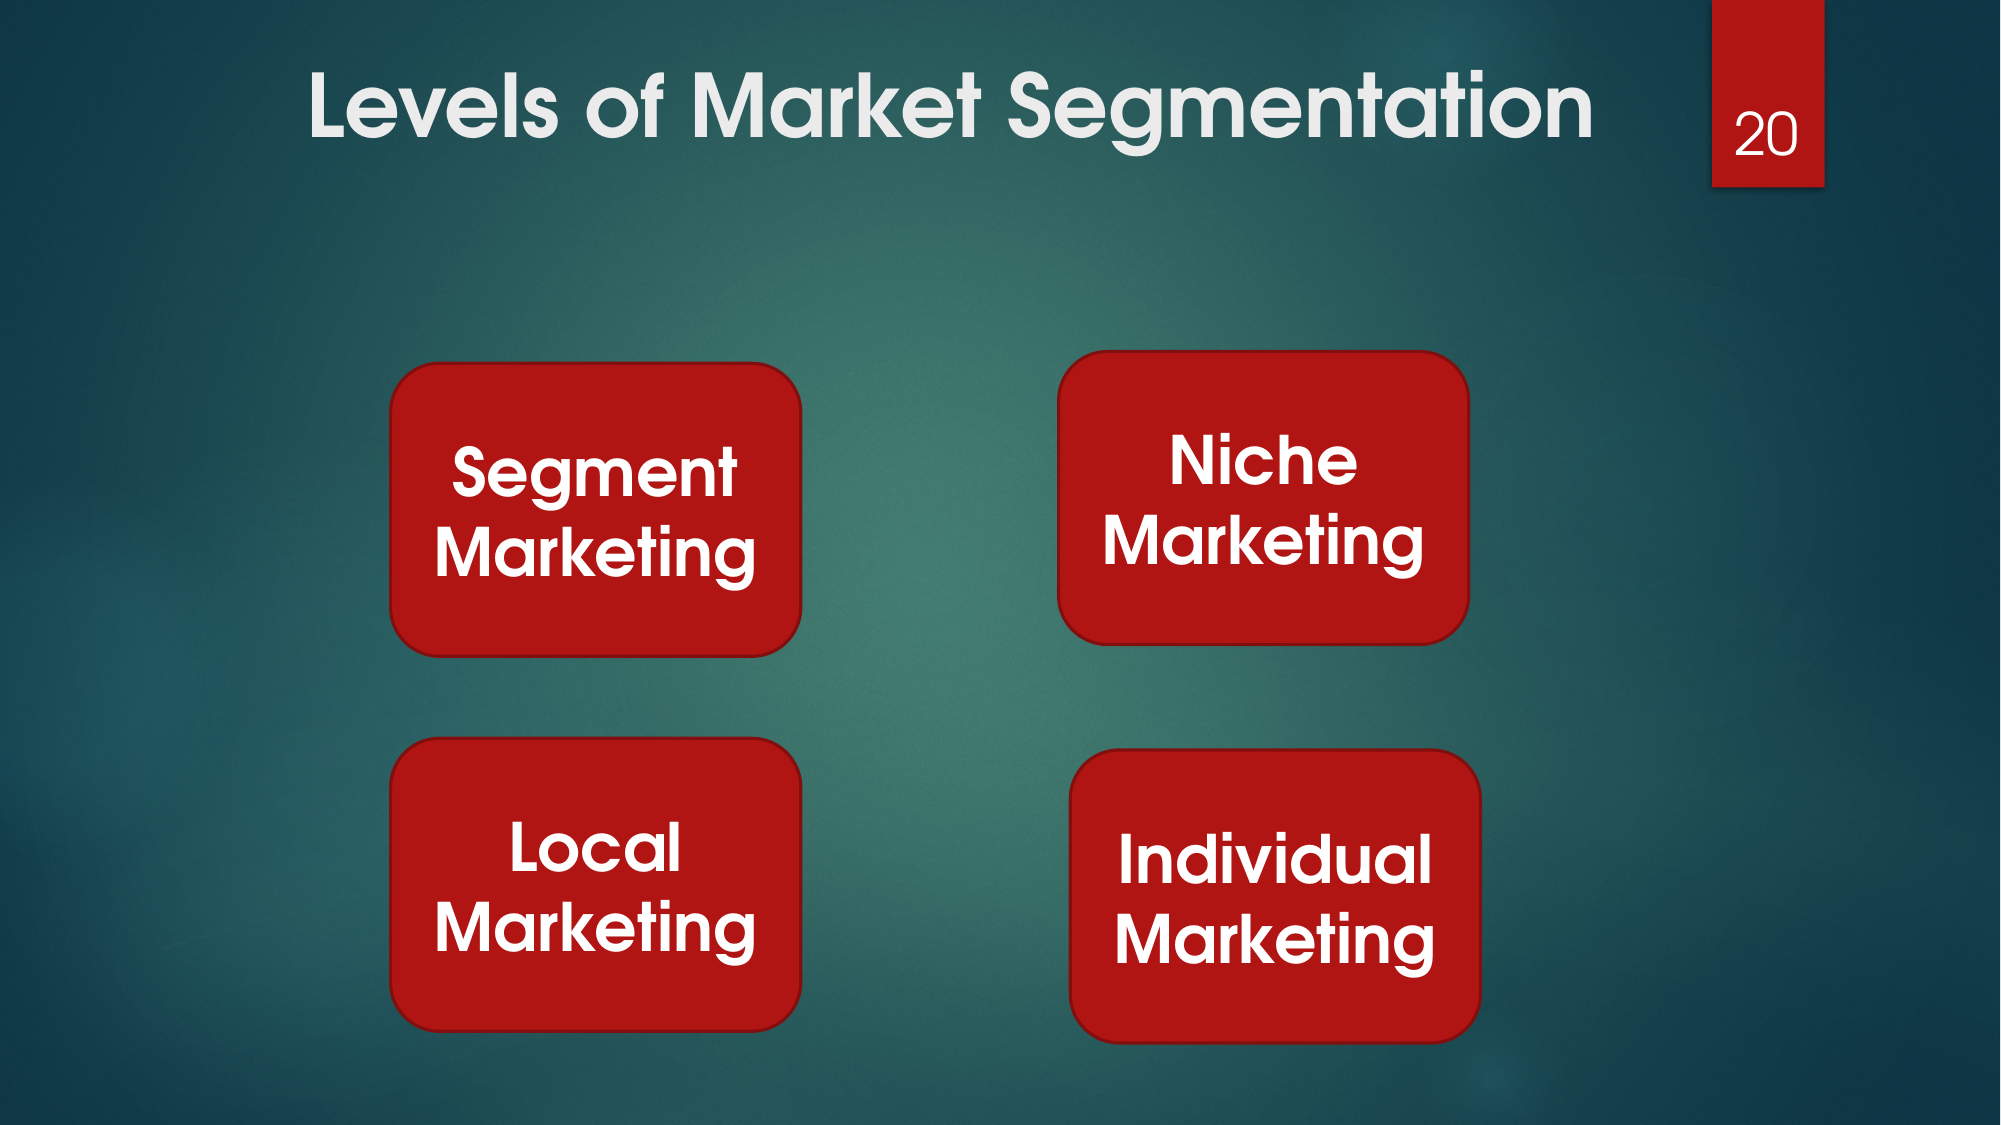

# Levels of Market Segmentation
20
Niche Marketing
Segment Marketing
Local
Marketing
Individual
Marketing